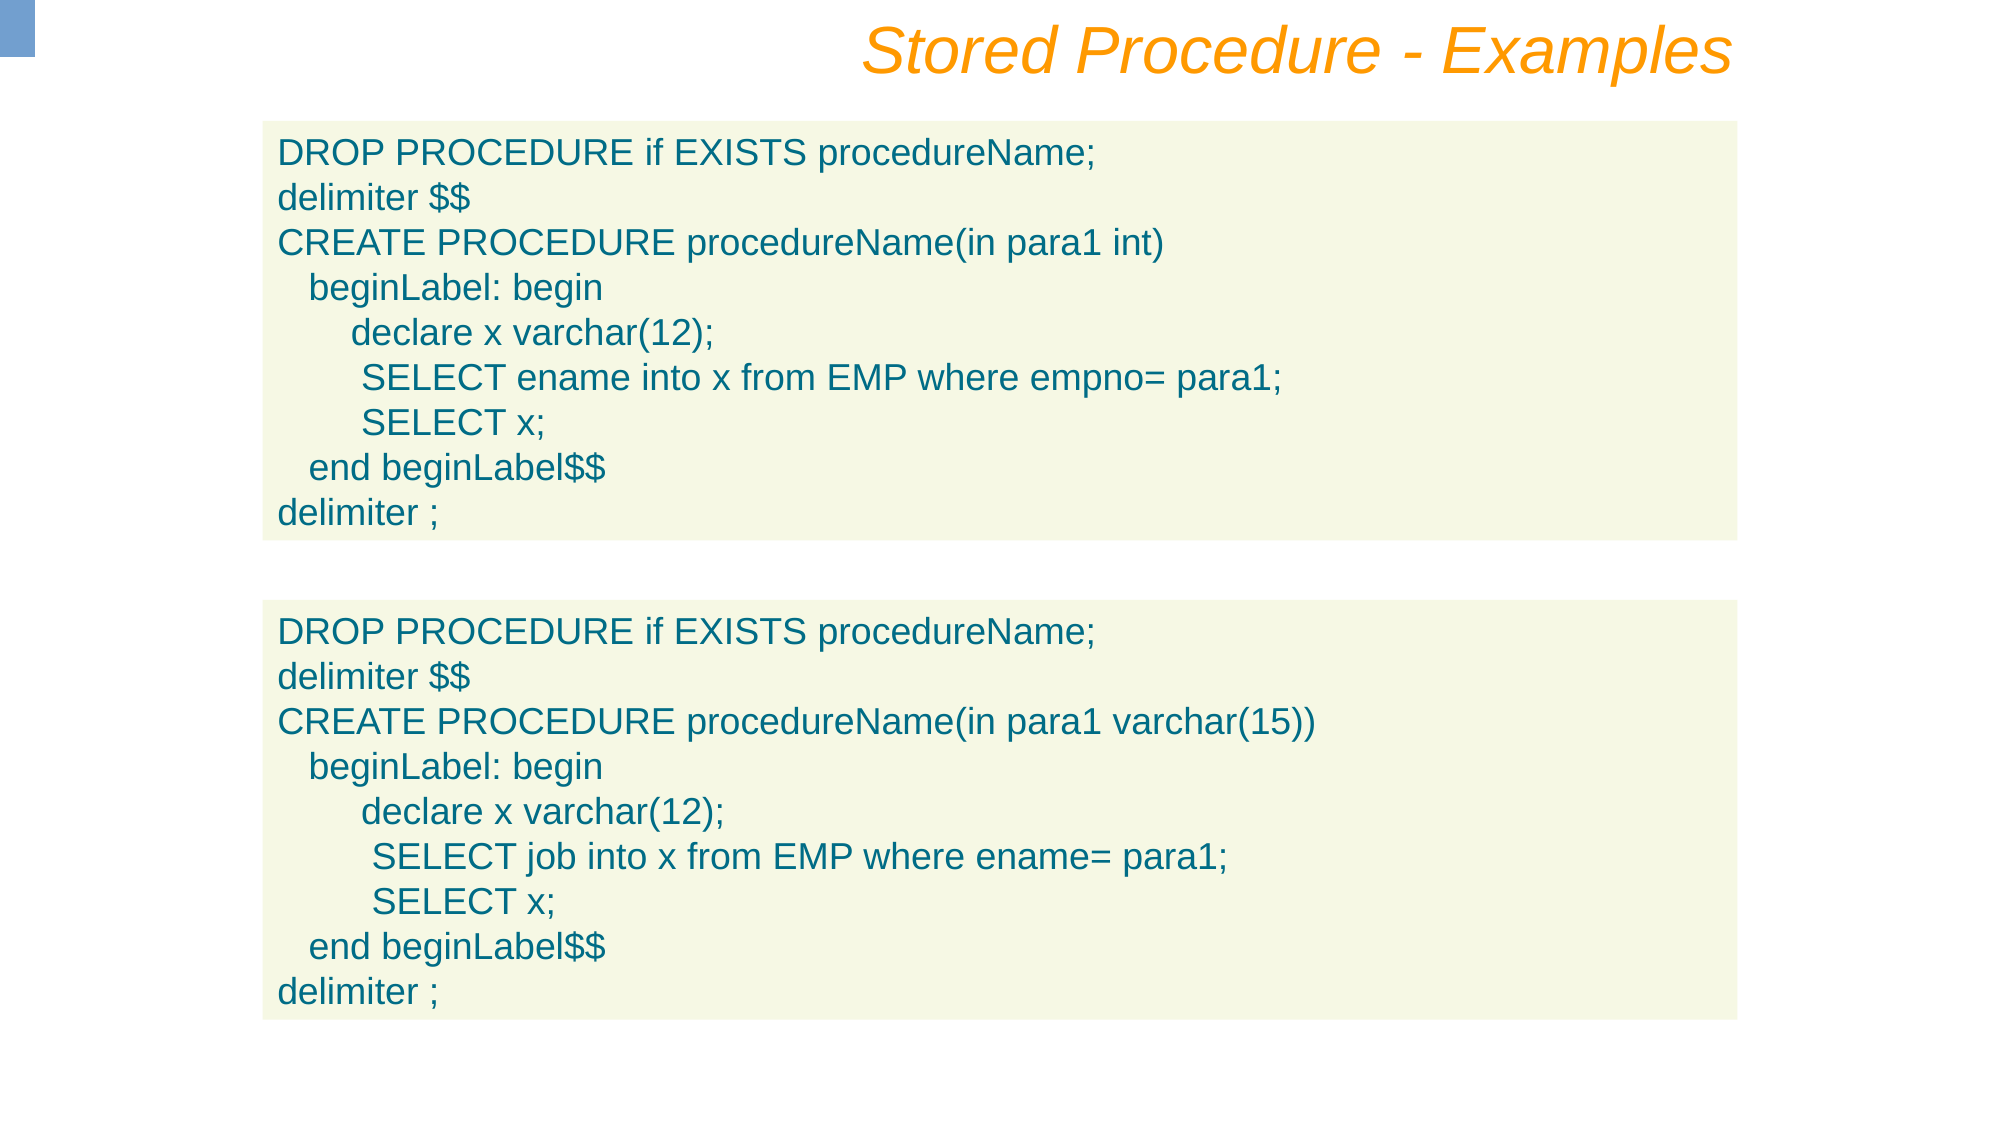

Stored Procedure - Examples
DROP PROCEDURE if EXISTS procedureName;
delimiter $$
CREATE PROCEDURE procedureName(in para1 int)
   beginLabel: begin
       declare x varchar(12);
        SELECT ename into x from EMP where empno= para1;
        SELECT x;
   end beginLabel$$
delimiter ;
DROP PROCEDURE if EXISTS procedureName;
delimiter $$
CREATE PROCEDURE procedureName(in para1 varchar(15))
   beginLabel: begin
        declare x varchar(12);
         SELECT job into x from EMP where ename= para1;
         SELECT x;
   end beginLabel$$
delimiter ;